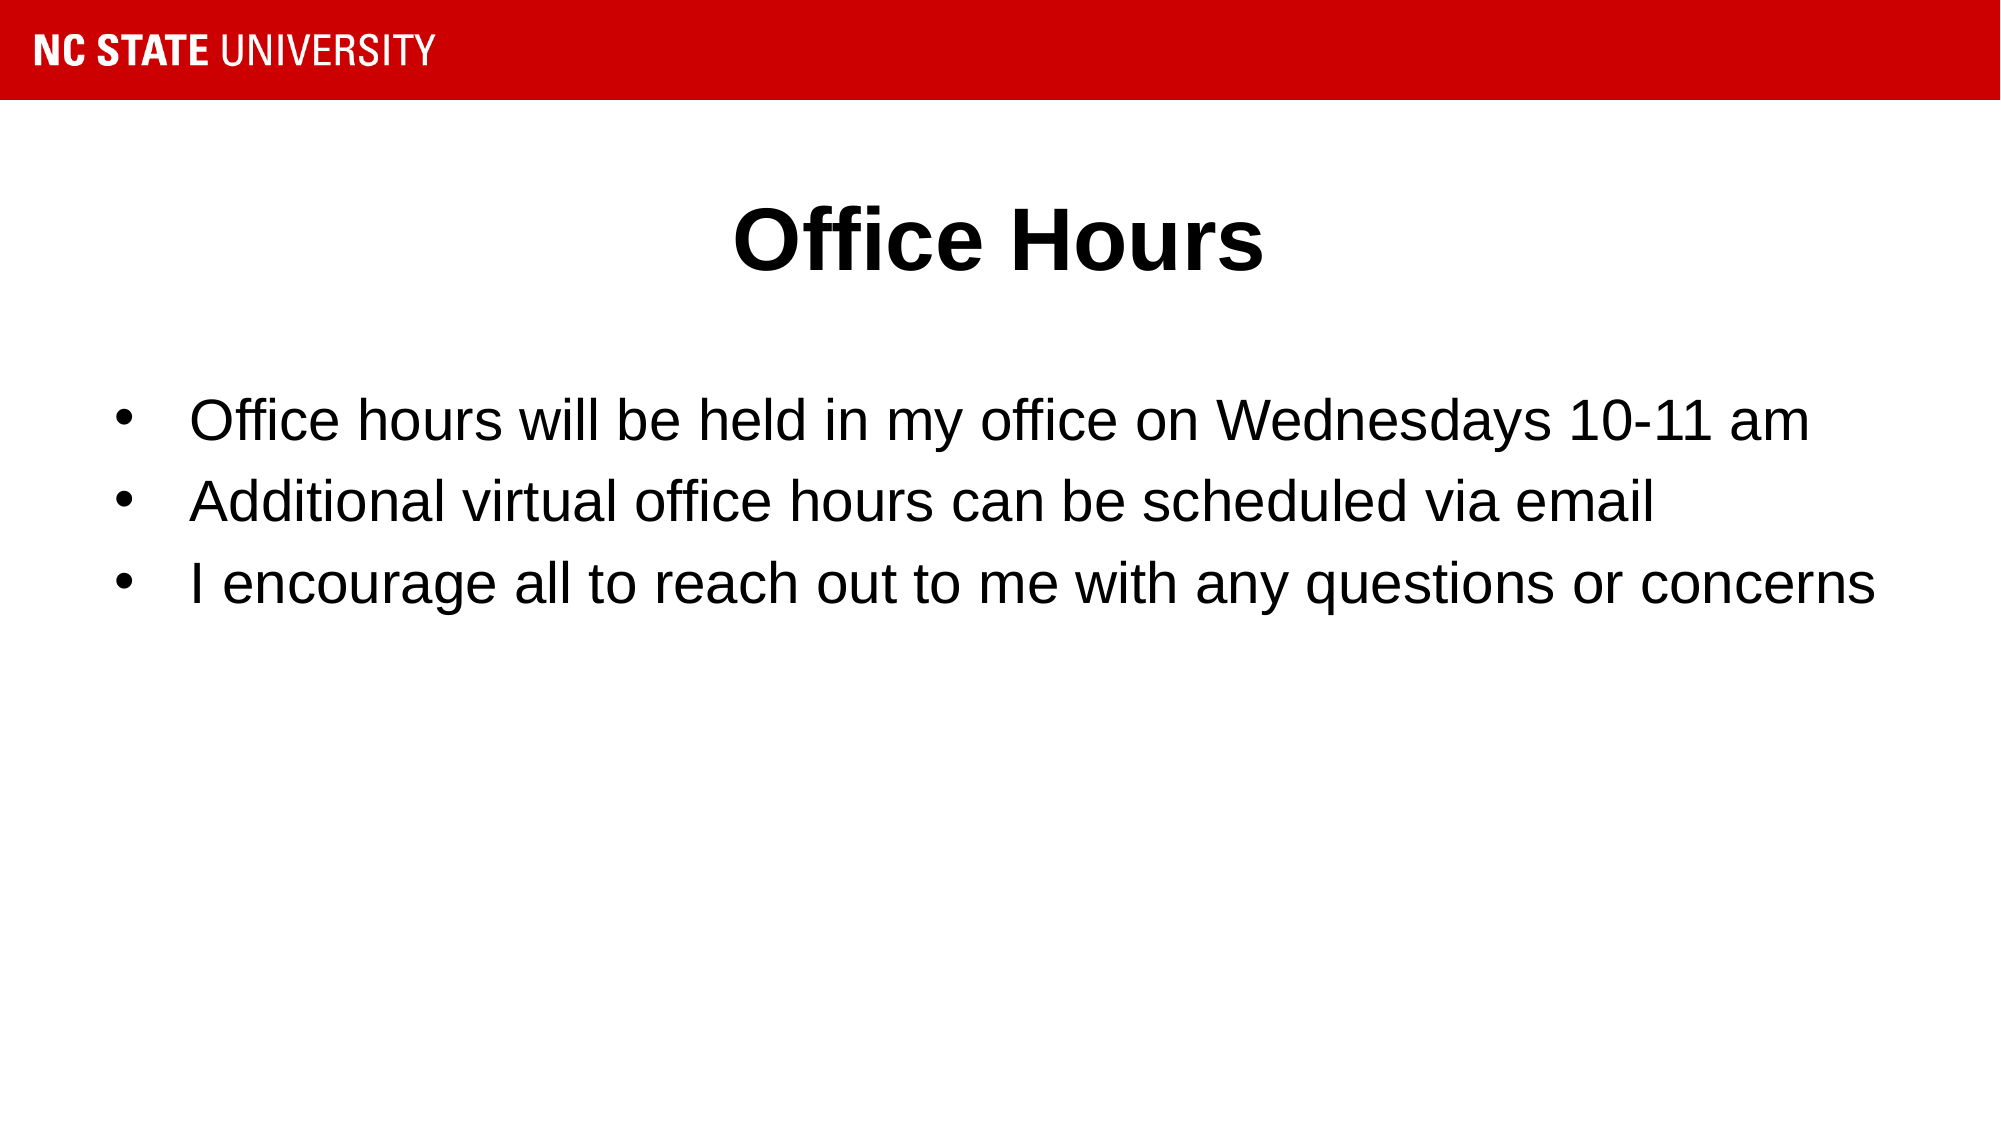

# Office Hours
Office hours will be held in my office on Wednesdays 10-11 am
Additional virtual office hours can be scheduled via email
I encourage all to reach out to me with any questions or concerns